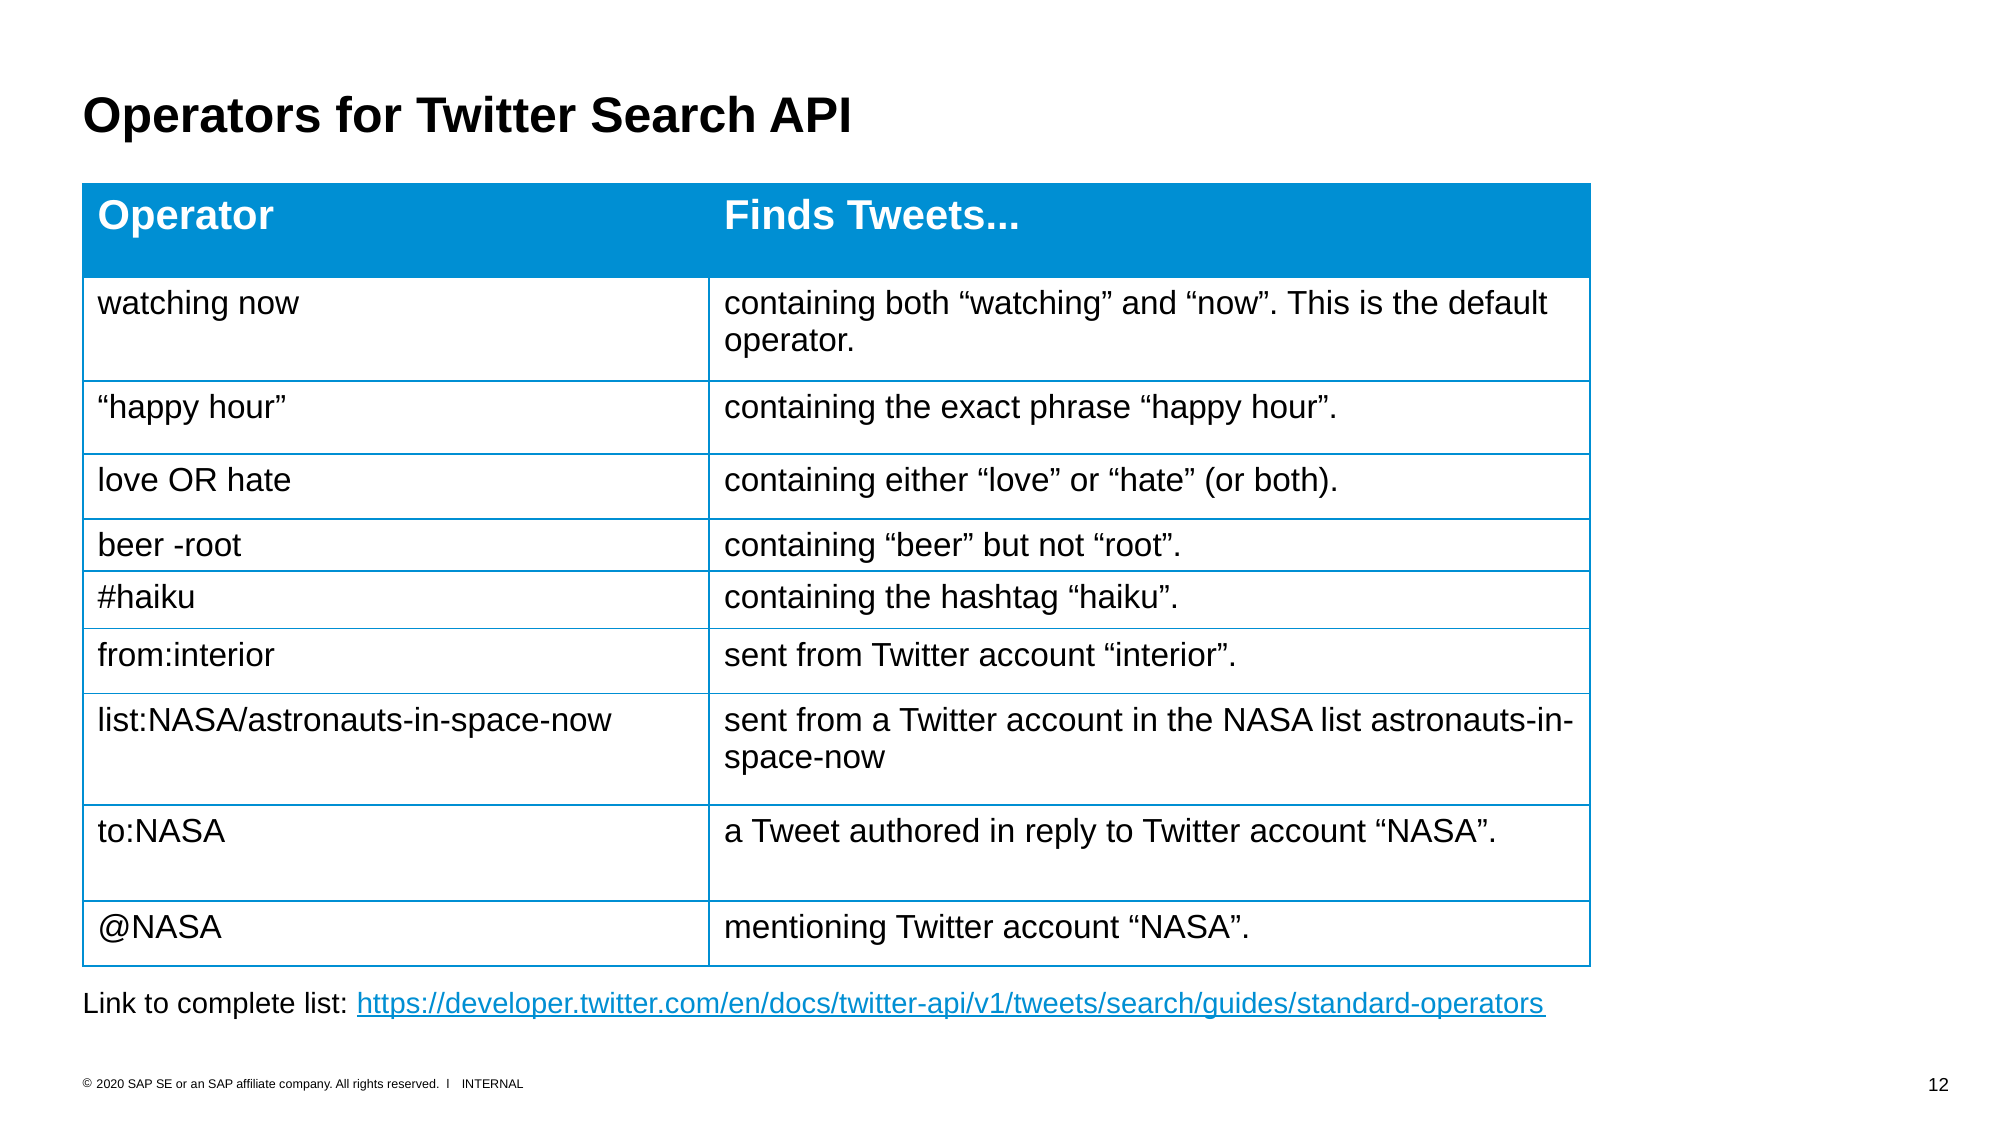

# Operators for Twitter Search API
| Operator | Finds Tweets... |
| --- | --- |
| watching now | containing both “watching” and “now”. This is the default operator. |
| “happy hour” | containing the exact phrase “happy hour”. |
| love OR hate | containing either “love” or “hate” (or both). |
| beer -root | containing “beer” but not “root”. |
| #haiku | containing the hashtag “haiku”. |
| from:interior | sent from Twitter account “interior”. |
| list:NASA/astronauts-in-space-now | sent from a Twitter account in the NASA list astronauts-in-space-now |
| to:NASA | a Tweet authored in reply to Twitter account “NASA”. |
| @NASA | mentioning Twitter account “NASA”. |
Link to complete list: https://developer.twitter.com/en/docs/twitter-api/v1/tweets/search/guides/standard-operators